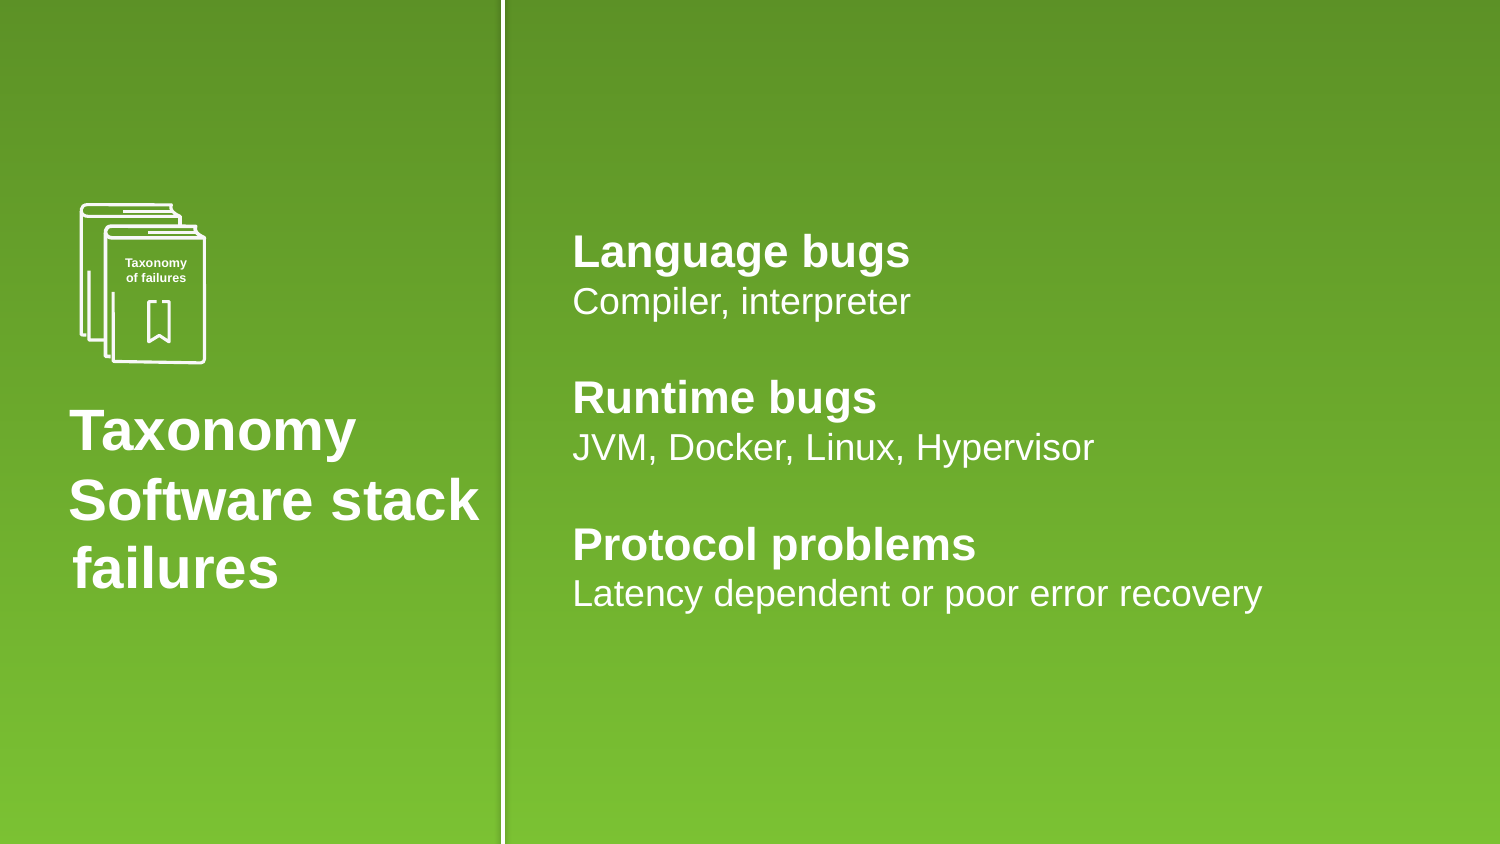

Expiration
Certificates timing out
Revocation
License or account shut down by supplier
Exploit
Security failures e.g., Heartbleed

Taxonomy of failures
Language bugs
Compiler, interpreter

Taxonomy
Runtime bugs
JVM, Docker, Linux, Hypervisor
Software stack
Protocol problems
Latency dependent or poor error recovery
failures